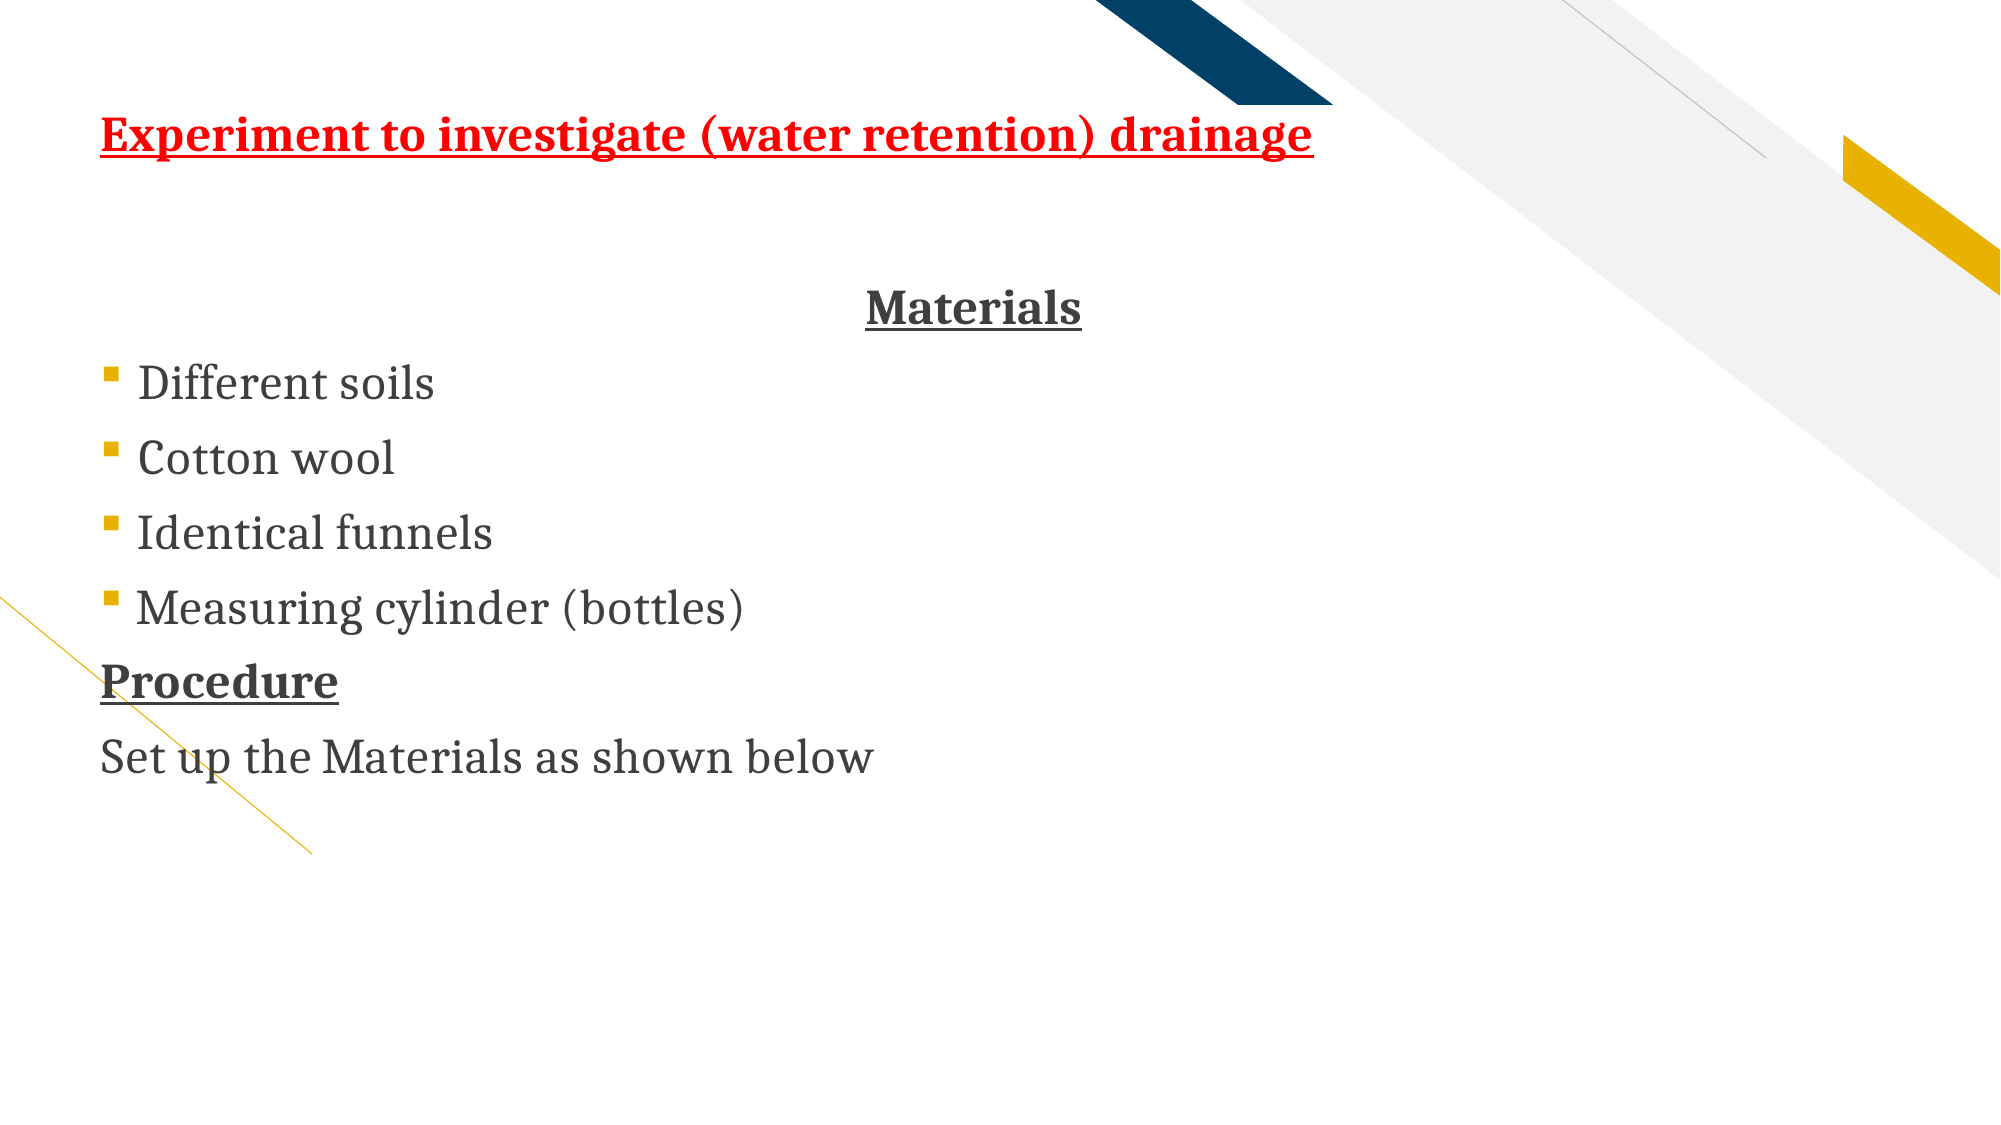

# Experiment to investigate (water retention) drainage
Materials
Different soils
Cotton wool
Identical funnels
Measuring cylinder (bottles)
Procedure
Set up the Materials as shown below